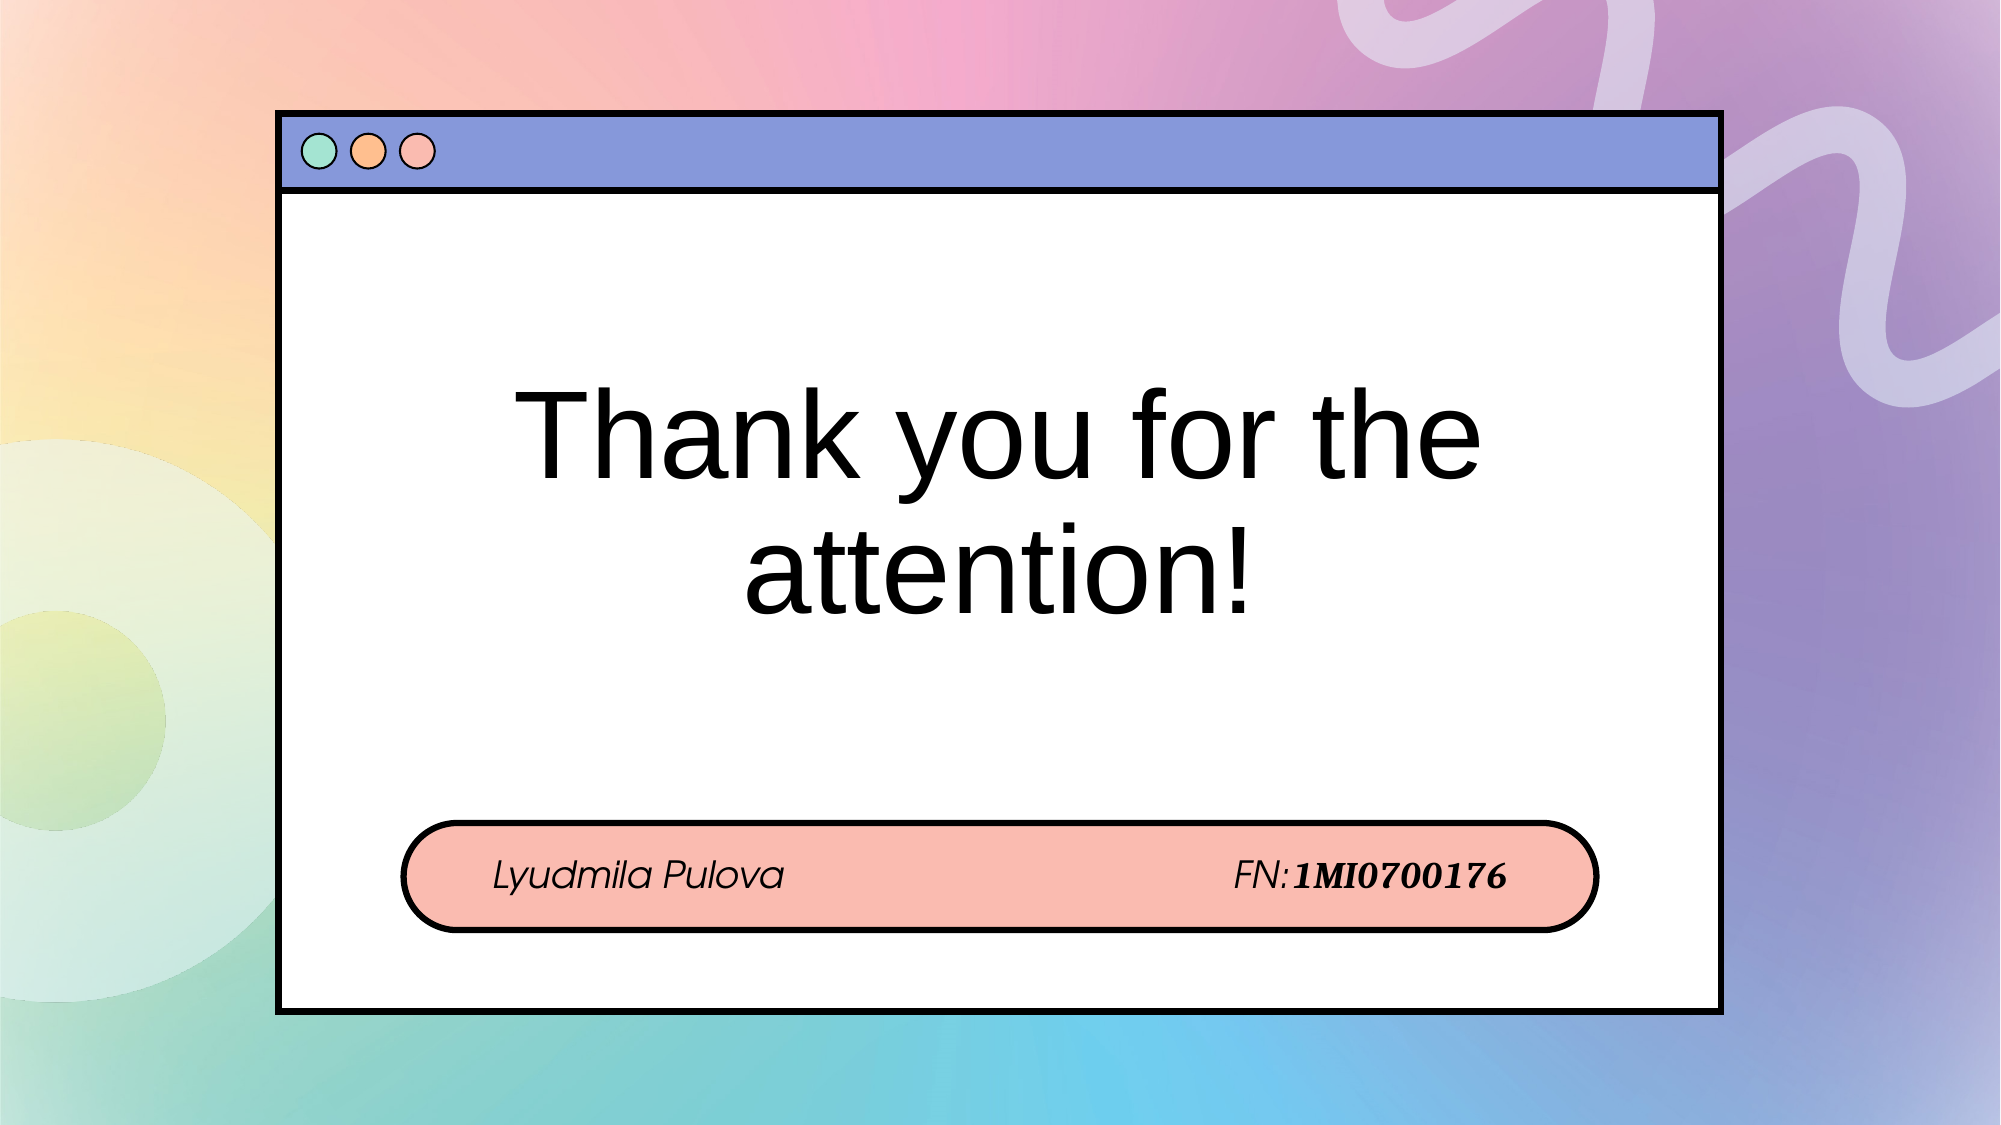

# Thank you for the attention!
Lyudmila Pulova                                           FN:1MI0700176